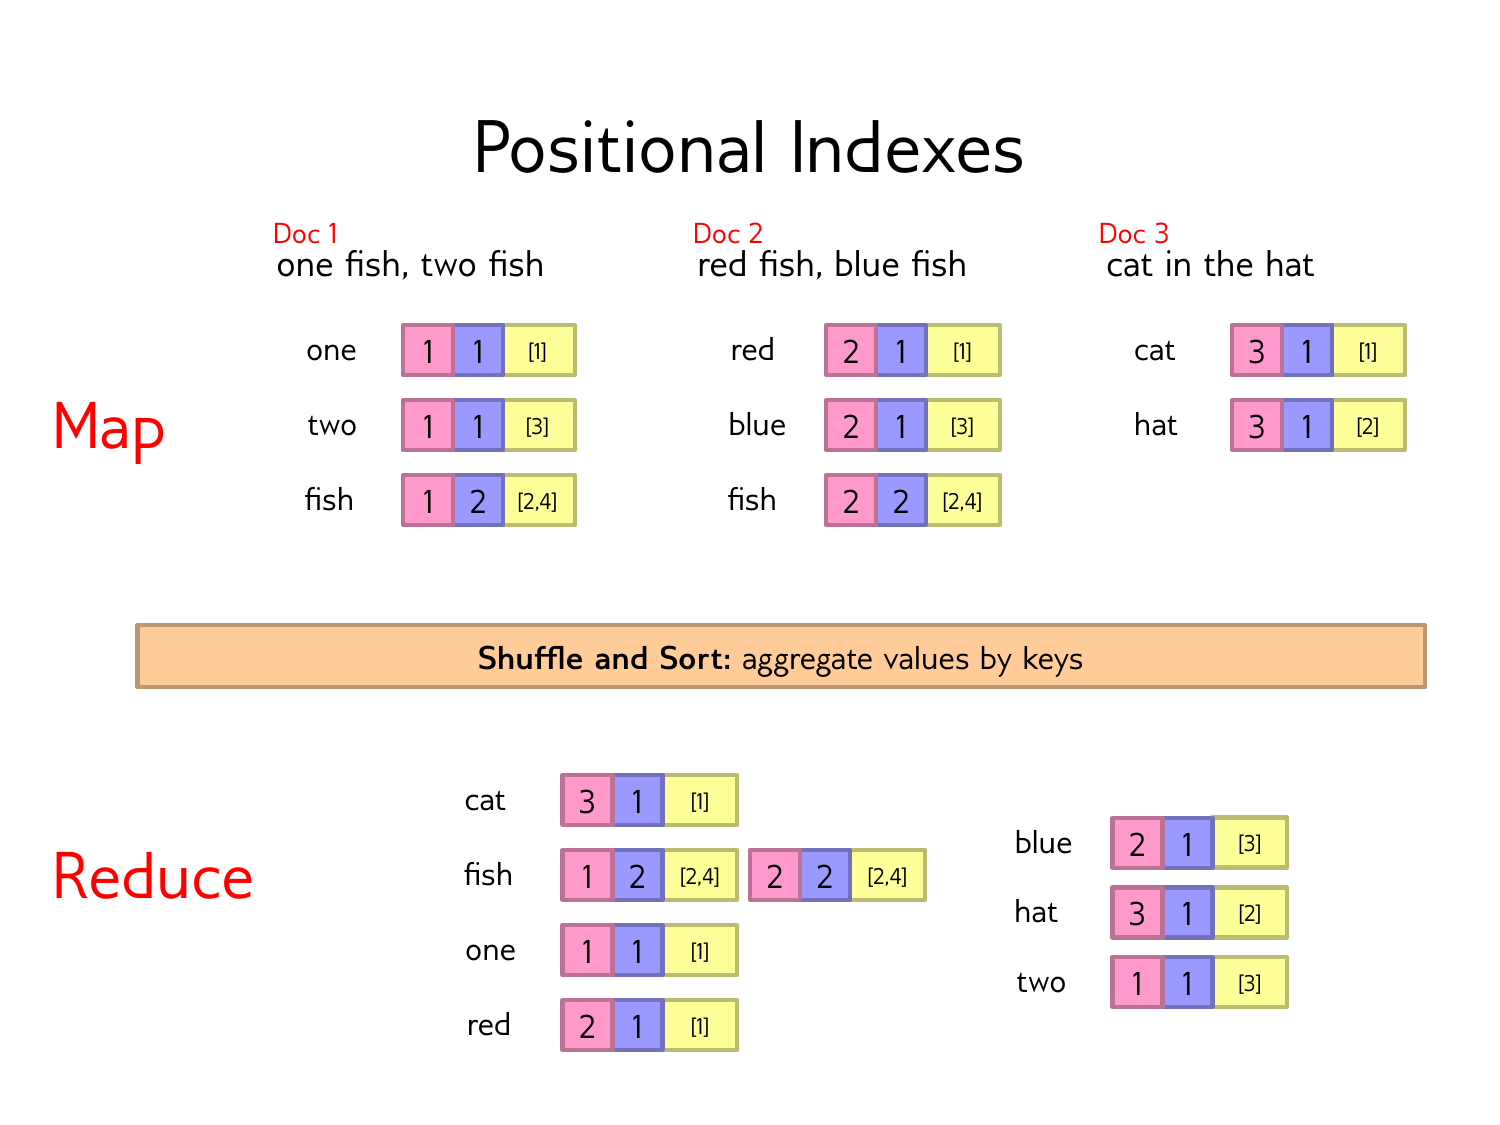

Positional Indexes
Doc 1
one fish, two fish
Doc 2
red fish, blue fish
Doc 3
cat in the hat
one
red
cat
1
1
[1]
2
1
[1]
3
1
[1]
Map
two
blue
hat
1
1
[3]
2
1
[3]
3
1
[2]
fish
fish
1
2
[2,4]
2
2
[2,4]
Shuffle and Sort: aggregate values by keys
cat
3
1
[1]
blue
[3]
2
1
Reduce
fish
1
2
[2,4]
2
2
[2,4]
hat
3
1
[2]
one
1
1
[1]
two
1
1
[3]
red
2
1
[1]